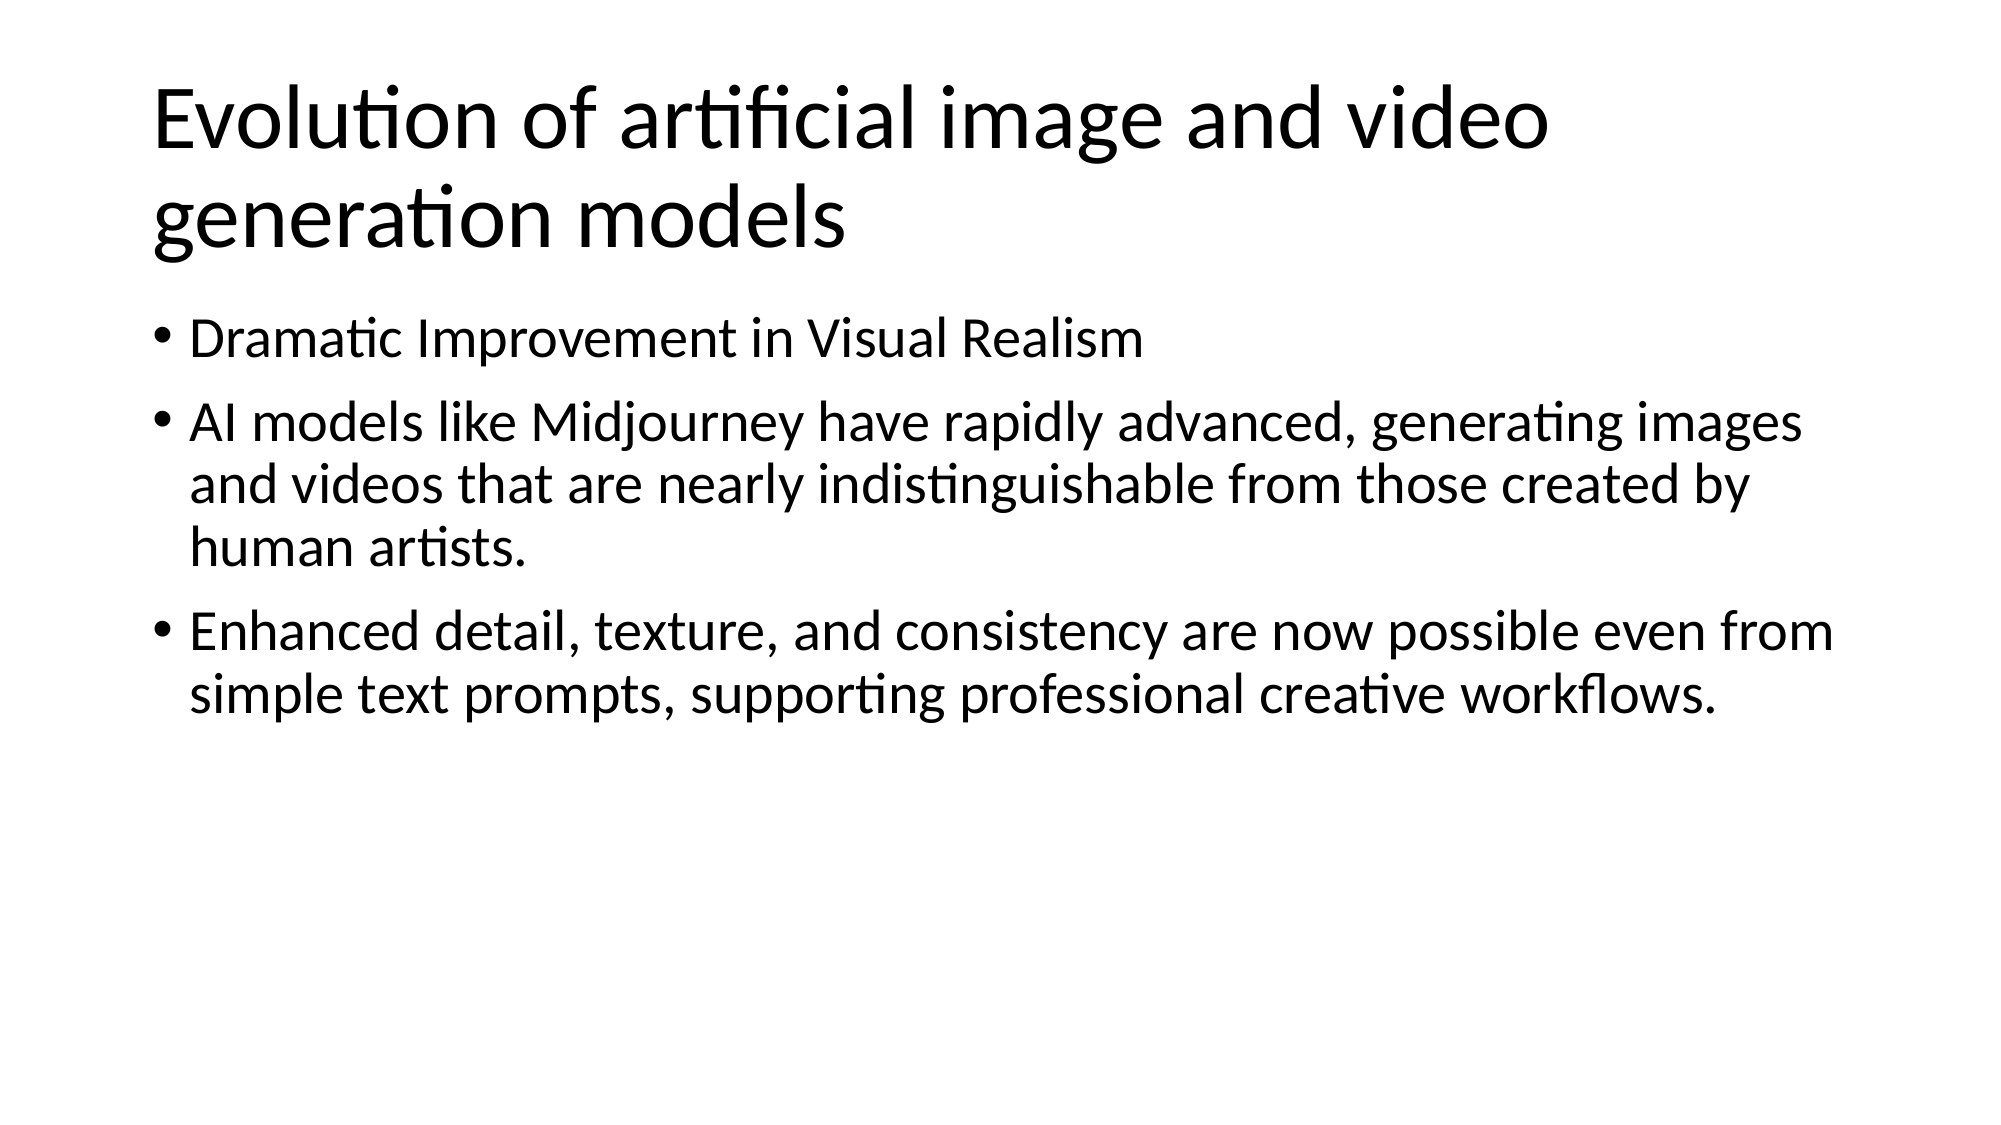

Evolution of artificial image and video generation models
Dramatic Improvement in Visual Realism
AI models like Midjourney have rapidly advanced, generating images and videos that are nearly indistinguishable from those created by human artists.
Enhanced detail, texture, and consistency are now possible even from simple text prompts, supporting professional creative workflows.